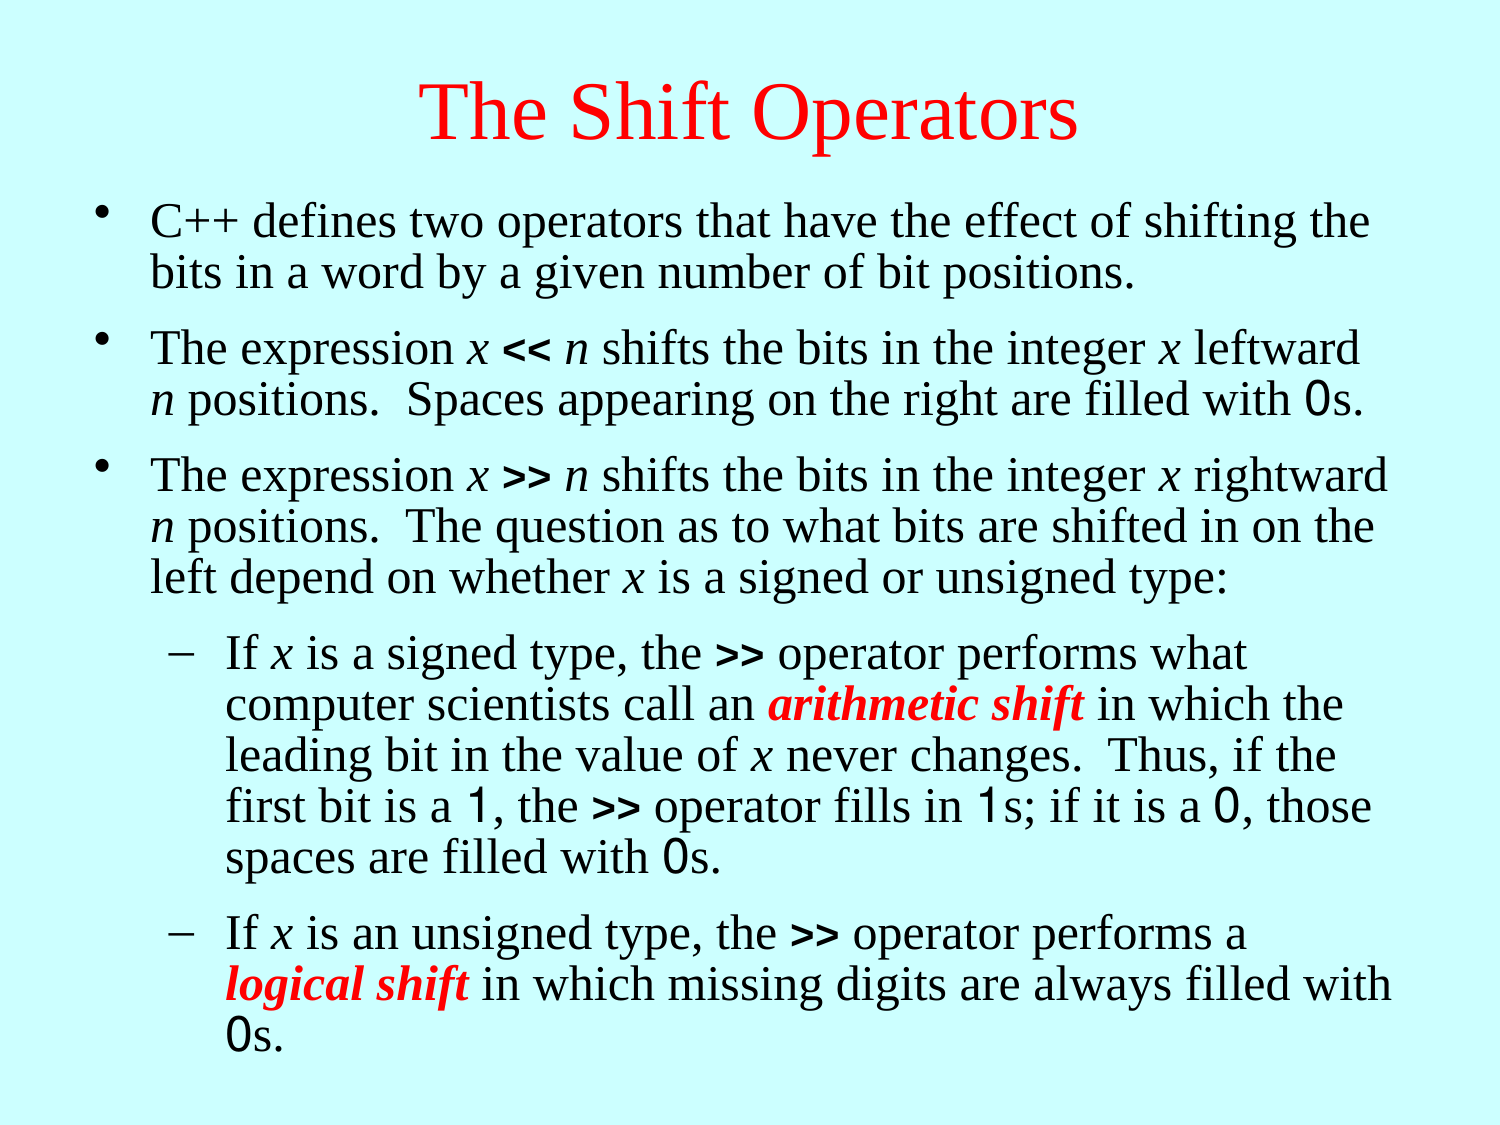

# The Shift Operators
C++ defines two operators that have the effect of shifting the bits in a word by a given number of bit positions.
The expression x << n shifts the bits in the integer x leftward n positions.  Spaces appearing on the right are filled with 0s.
The expression x >> n shifts the bits in the integer x rightward n positions.  The question as to what bits are shifted in on the left depend on whether x is a signed or unsigned type:
If x is a signed type, the >> operator performs what computer scientists call an arithmetic shift in which the leading bit in the value of x never changes.  Thus, if the first bit is a 1, the >> operator fills in 1s; if it is a 0, those spaces are filled with 0s.
If x is an unsigned type, the >> operator performs a logical shift in which missing digits are always filled with 0s.